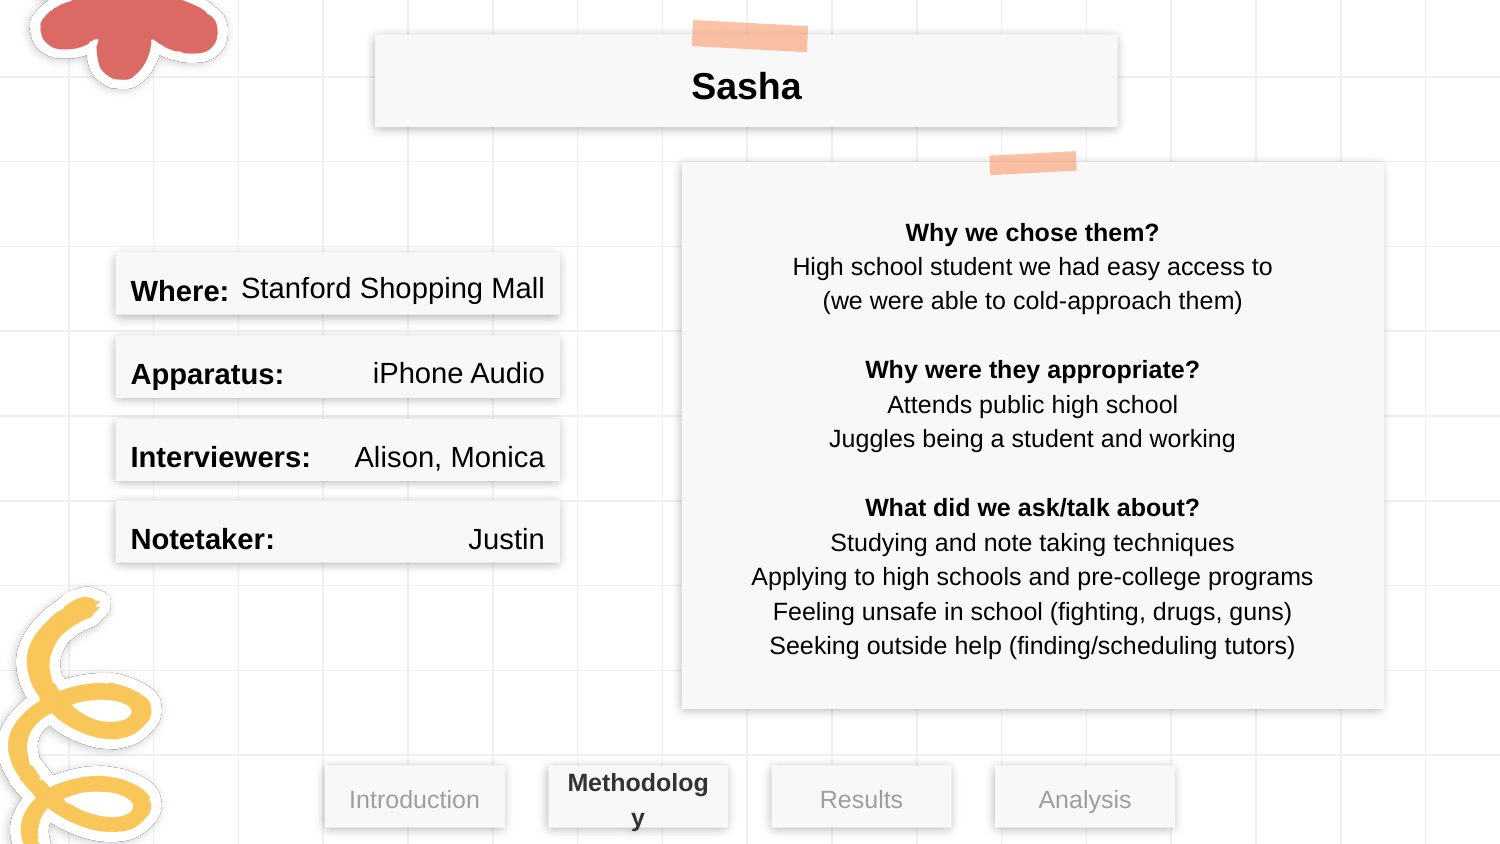

Sasha

Why we chose them?
High school student we had easy access to
(we were able to cold-approach them)

Why were they appropriate?
Attends public high school
Juggles being a student and working

What did we ask/talk about?
Studying and note taking techniques
Applying to high schools and pre-college programs
Feeling unsafe in school (fighting, drugs, guns)
Seeking outside help (finding/scheduling tutors)
Stanford Shopping Mall
Where:
iPhone Audio
Apparatus:
Alison, Monica
Interviewers:
Justin
Notetaker:
Introduction
Methodology
Results
Analysis